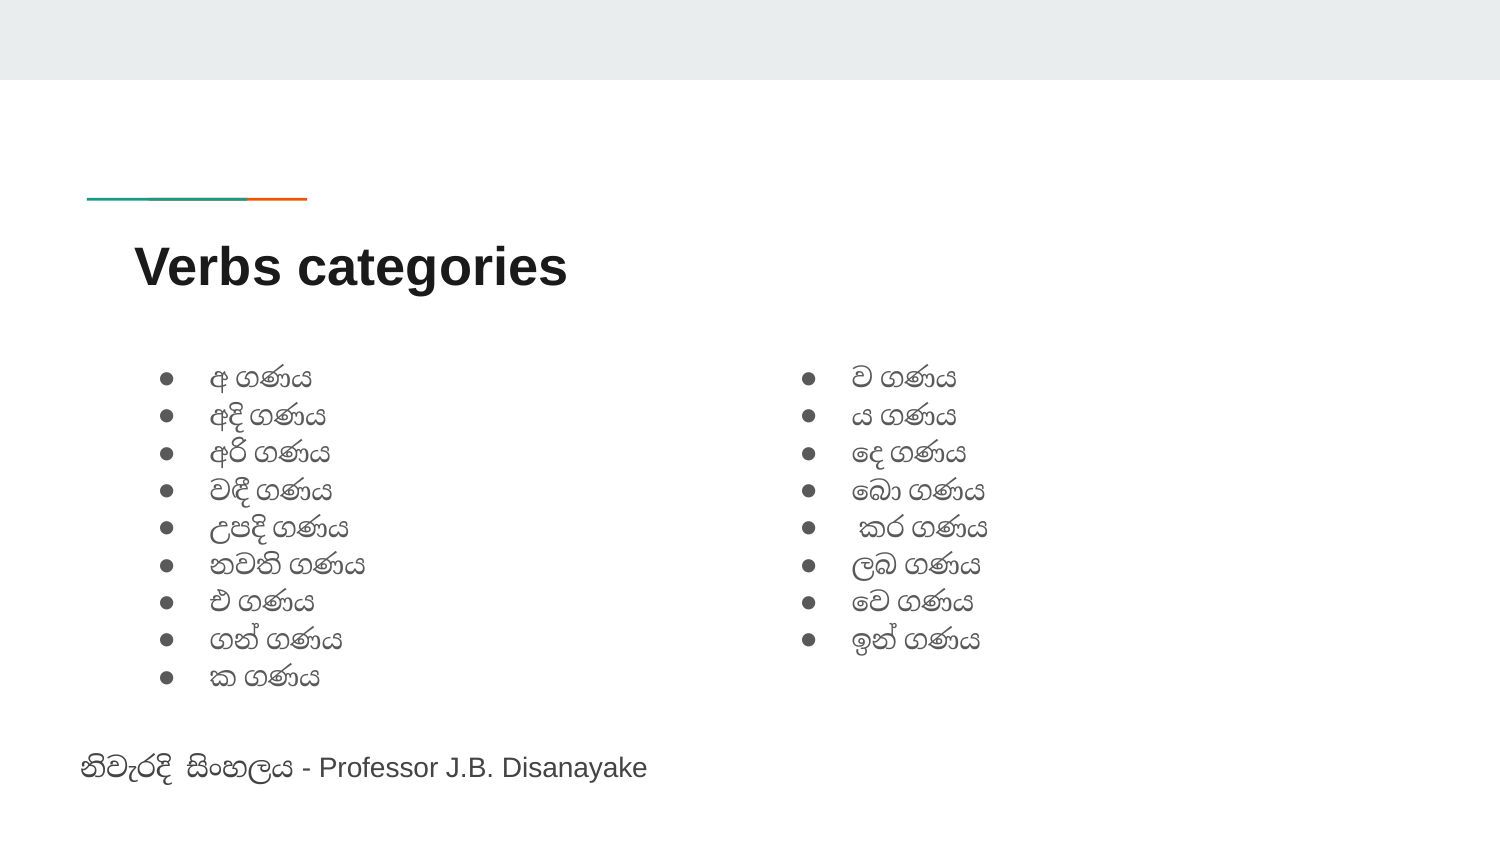

# Verbs categories
අ ගණය
අදි ගණය
අරි ගණය
වඳී ගණය
උපදි ගණය
නවති ගණය
එ ගණය
ගන් ගණය
ක ගණය

ව ගණය
ය ගණය
දෙ ගණය
බො ගණය
 කර ගණය
ලබ ගණය
වෙ ගණය
ඉන් ගණය

නිවැරදි  සිංහලය - Professor J.B. Disanayake